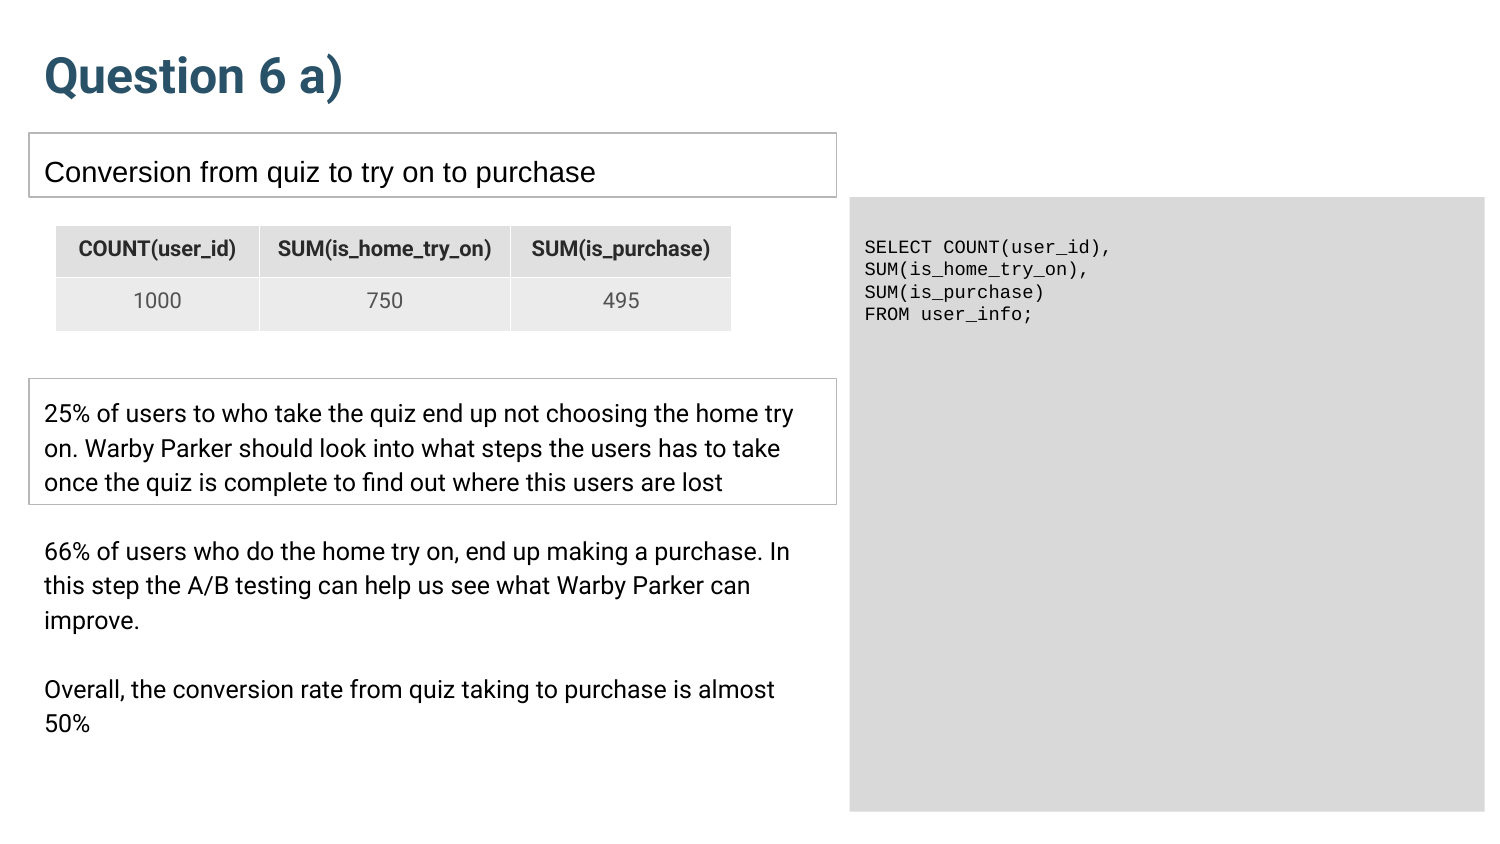

Question 6 a)
Conversion from quiz to try on to purchase

SELECT COUNT(user_id),
SUM(is_home_try_on),
SUM(is_purchase)
FROM user_info;
| COUNT(user\_id) | SUM(is\_home\_try\_on) | SUM(is\_purchase) |
| --- | --- | --- |
| 1000 | 750 | 495 |

25% of users to who take the quiz end up not choosing the home try on. Warby Parker should look into what steps the users has to take once the quiz is complete to find out where this users are lost

66% of users who do the home try on, end up making a purchase. In this step the A/B testing can help us see what Warby Parker can improve.

Overall, the conversion rate from quiz taking to purchase is almost 50%